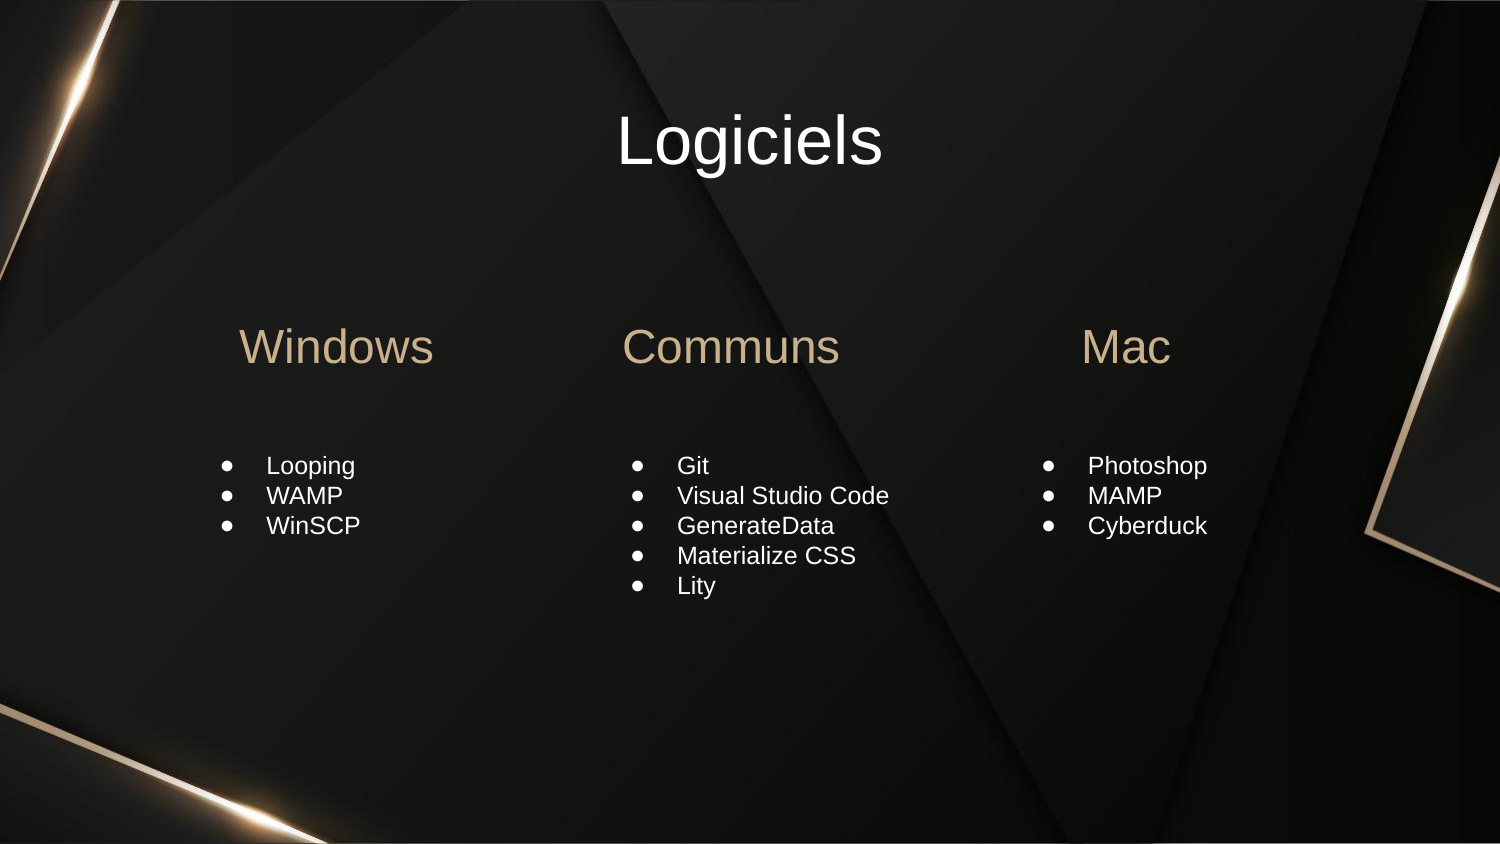

# Logiciels
Windows
Communs
Mac
Looping
WAMP
WinSCP
Photoshop
MAMP
Cyberduck
Git
Visual Studio Code
GenerateData
Materialize CSS
Lity